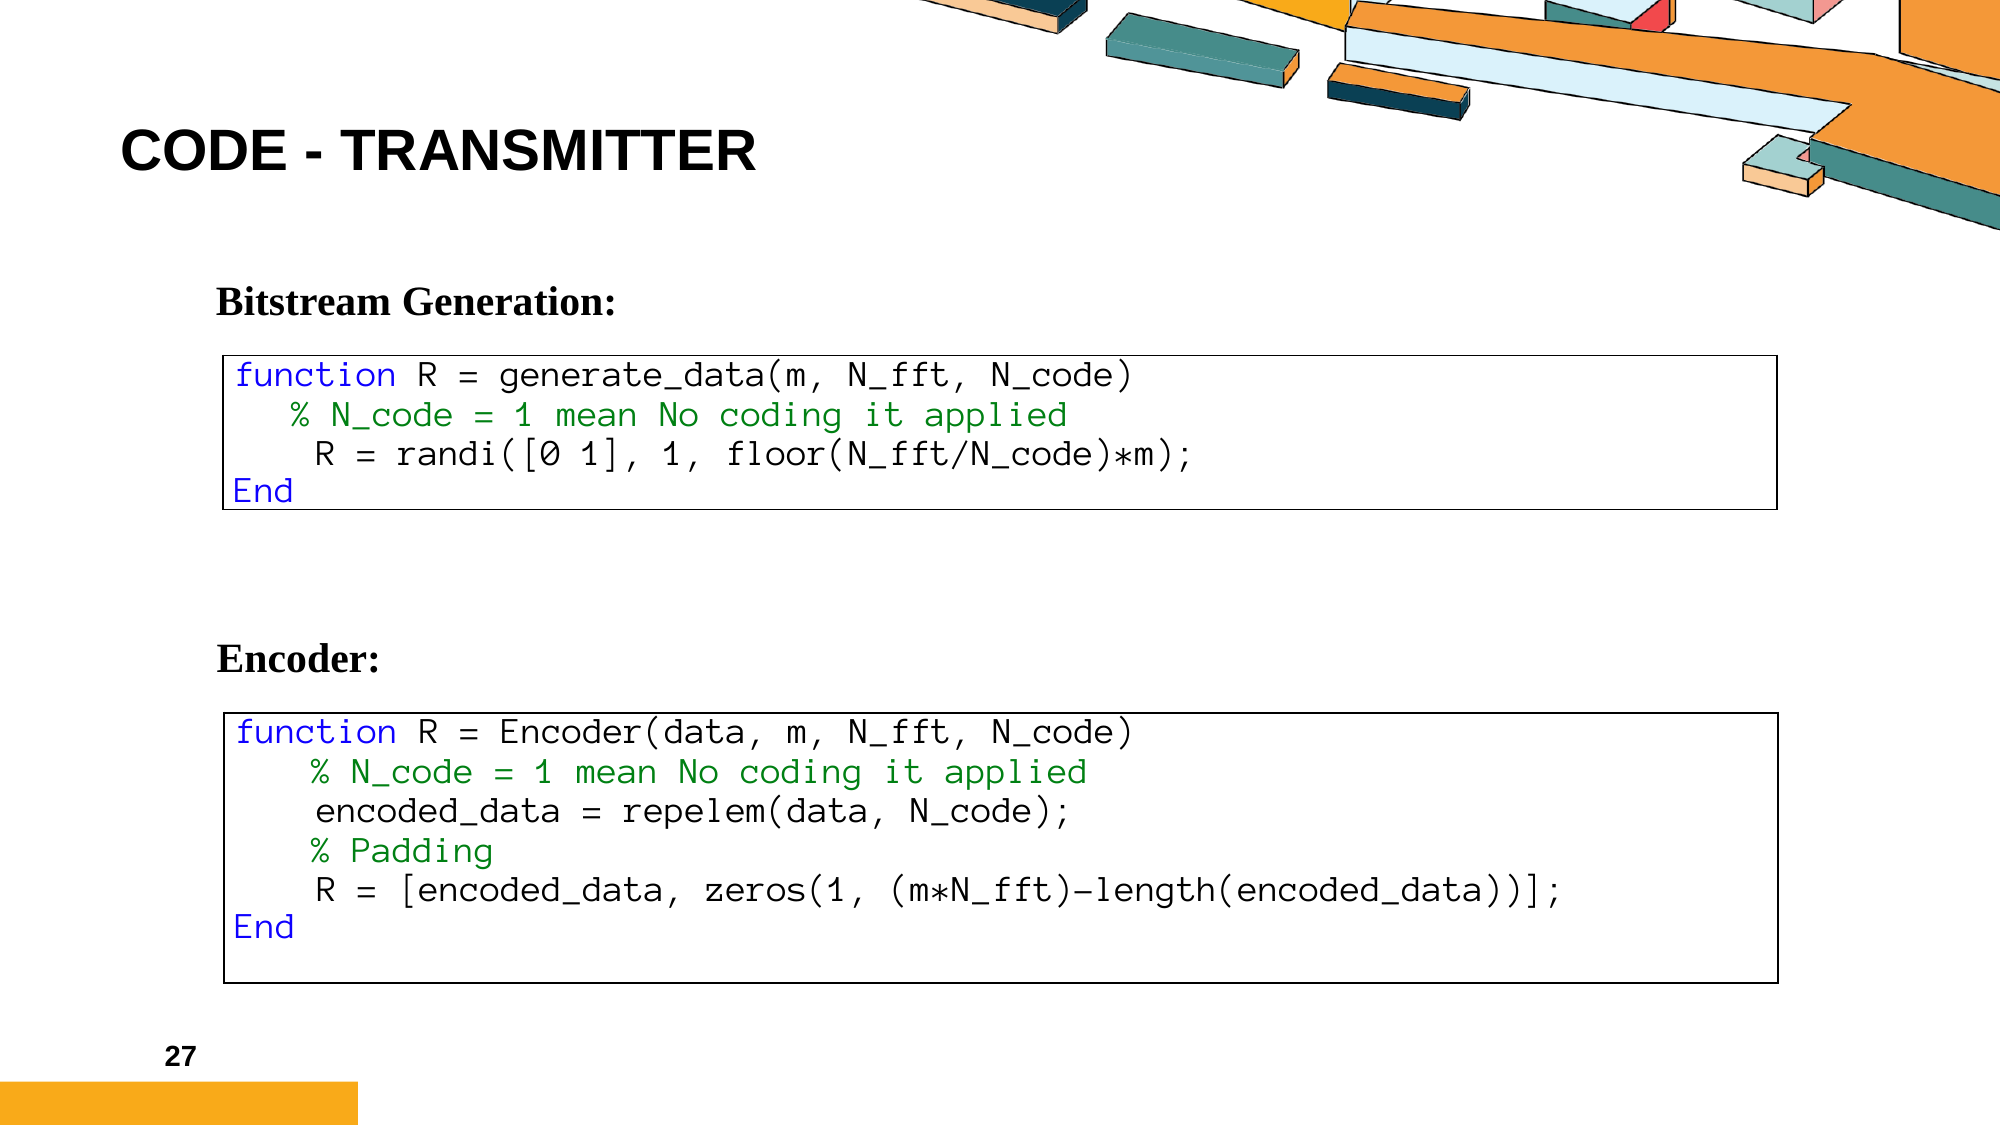

# Code - Transmitter
Bitstream Generation:
| function R = generate\_data(m, N\_fft, N\_code) % N\_code = 1 mean No coding it applied R = randi([0 1], 1, floor(N\_fft/N\_code)\*m); End |
| --- |
Encoder:
| function R = Encoder(data, m, N\_fft, N\_code) % N\_code = 1 mean No coding it applied encoded\_data = repelem(data, N\_code); % Padding R = [encoded\_data, zeros(1, (m\*N\_fft)-length(encoded\_data))]; End |
| --- |
27